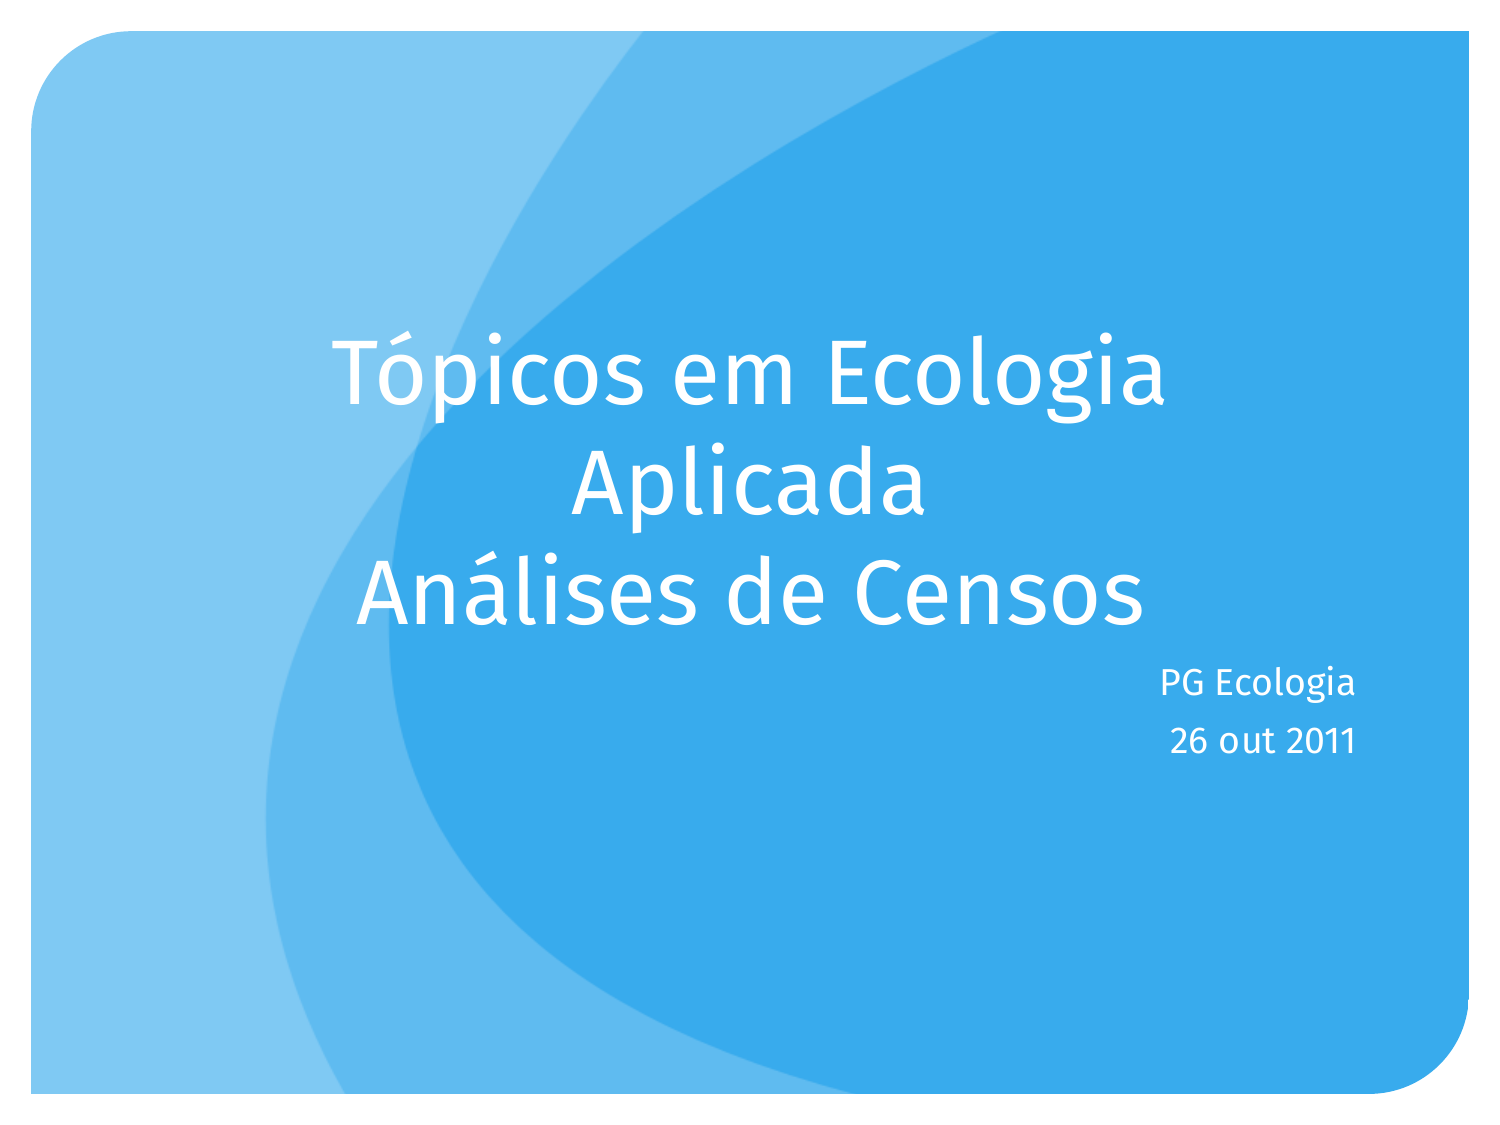

# Tópicos em Ecologia Aplicada Análises de Censos
PG Ecologia
26 out 2011